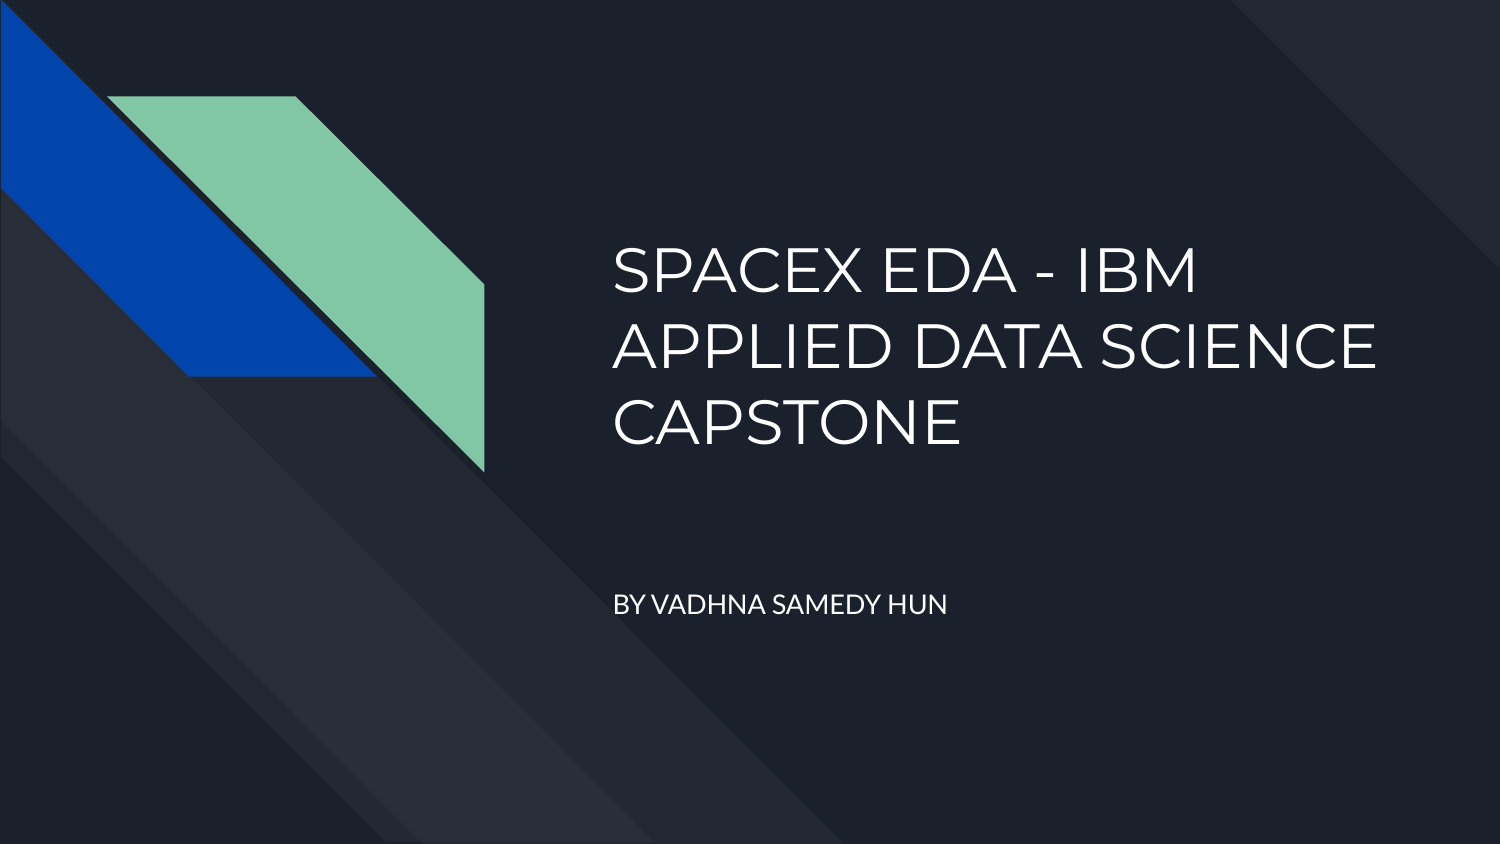

# SPACEX EDA - IBM APPLIED DATA SCIENCE CAPSTONE
BY VADHNA SAMEDY HUN